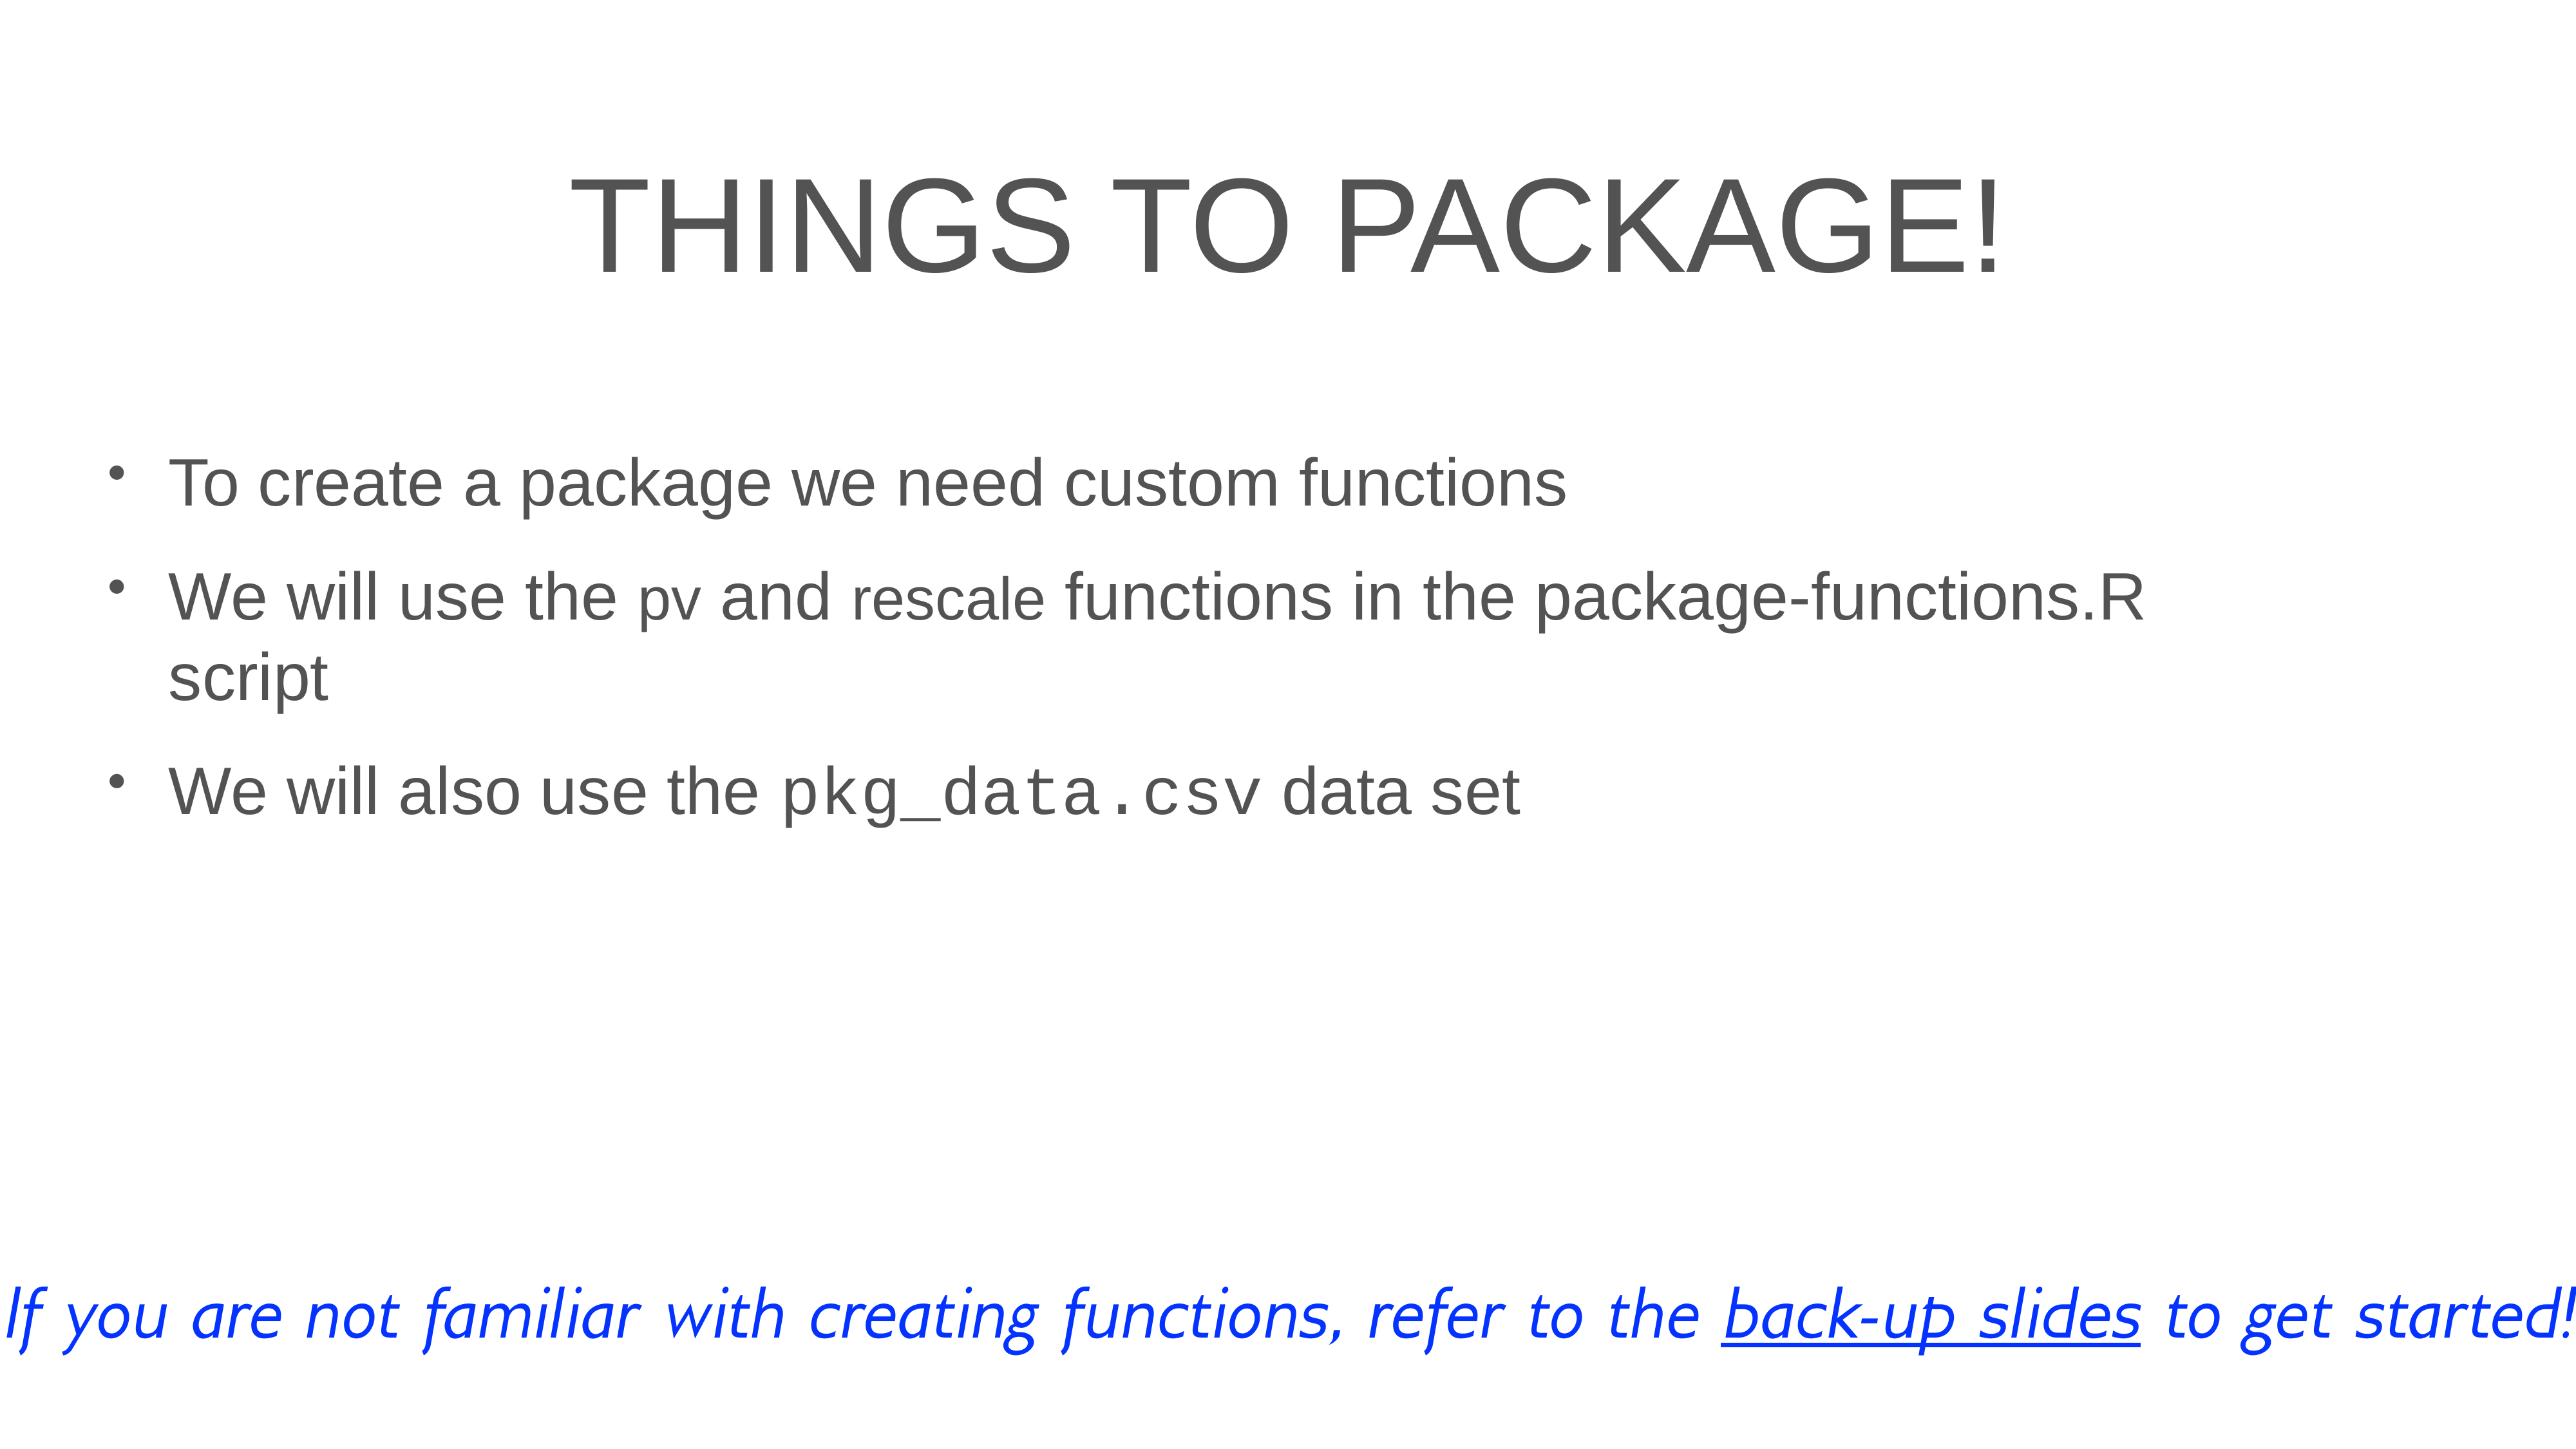

# things to package!
To create a package we need custom functions
We will use the pv and rescale functions in the package-functions.R script
We will also use the pkg_data.csv data set
If you are not familiar with creating functions, refer to the back-up slides to get started!